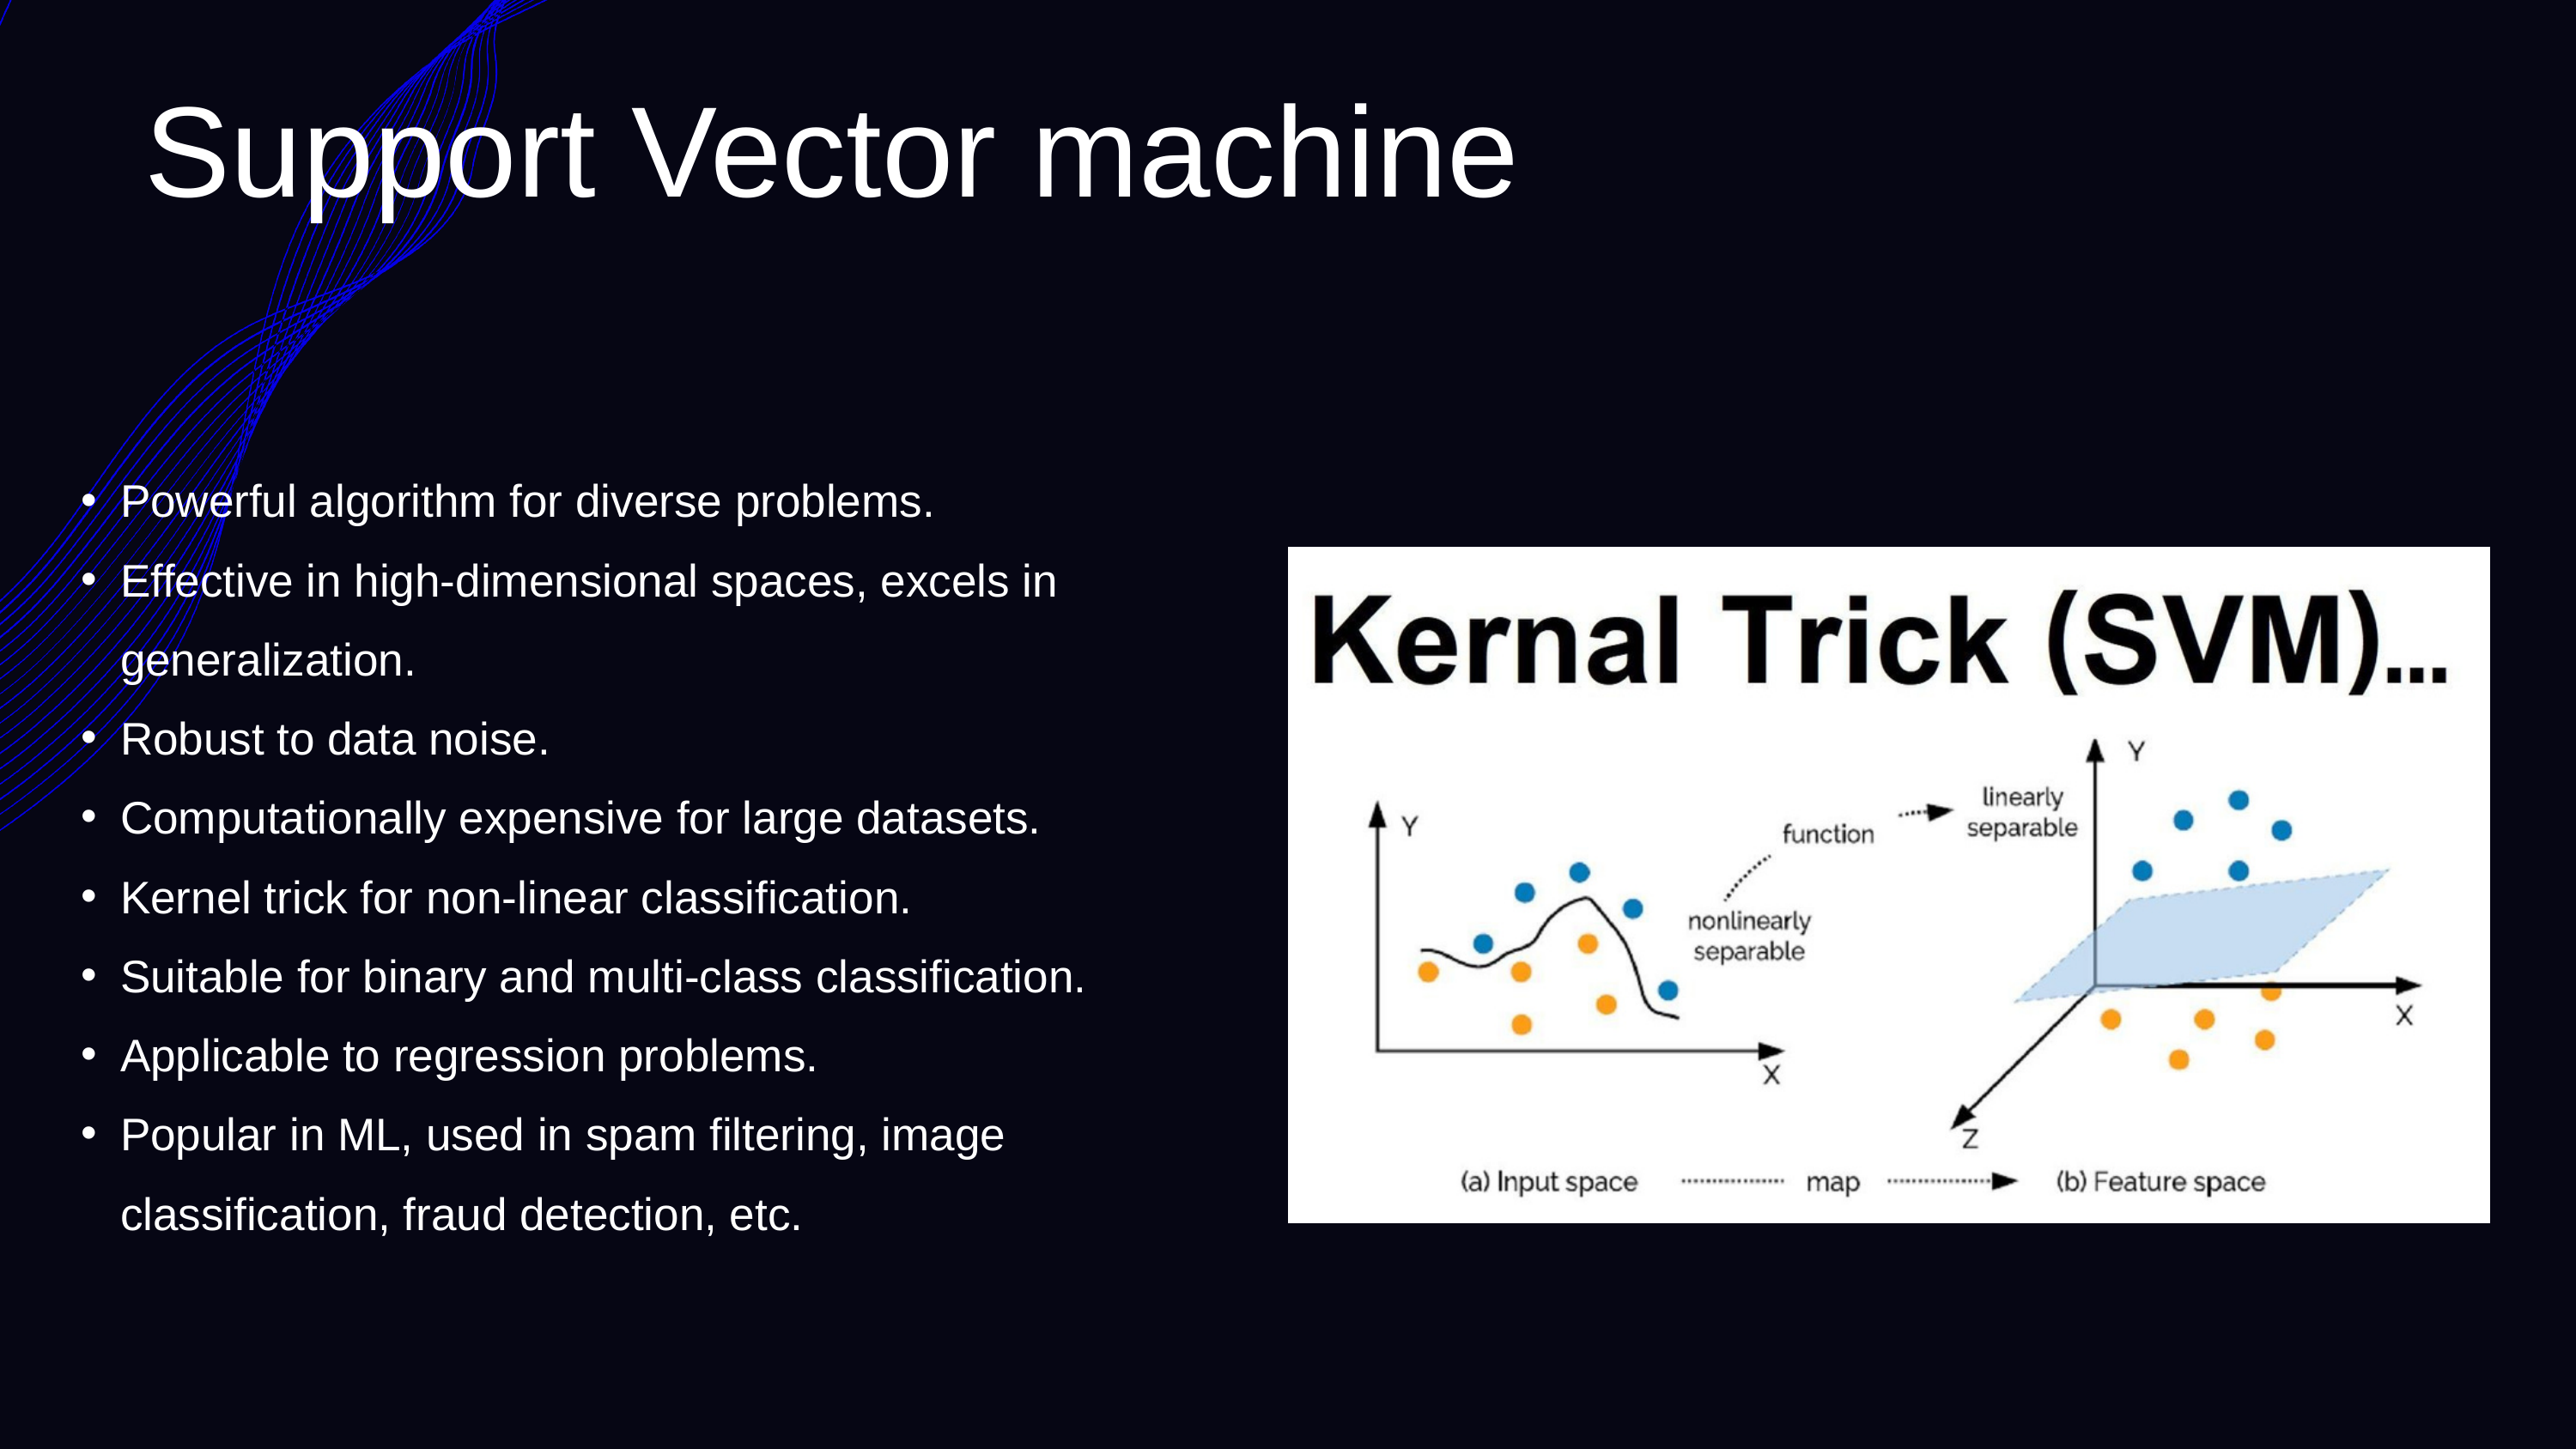

Support Vector machine

Powerful algorithm for diverse problems.
Effective in high-dimensional spaces, excels in generalization.
Robust to data noise.
Computationally expensive for large datasets.
Kernel trick for non-linear classification.
Suitable for binary and multi-class classification.
Applicable to regression problems.
Popular in ML, used in spam filtering, image classification, fraud detection, etc.